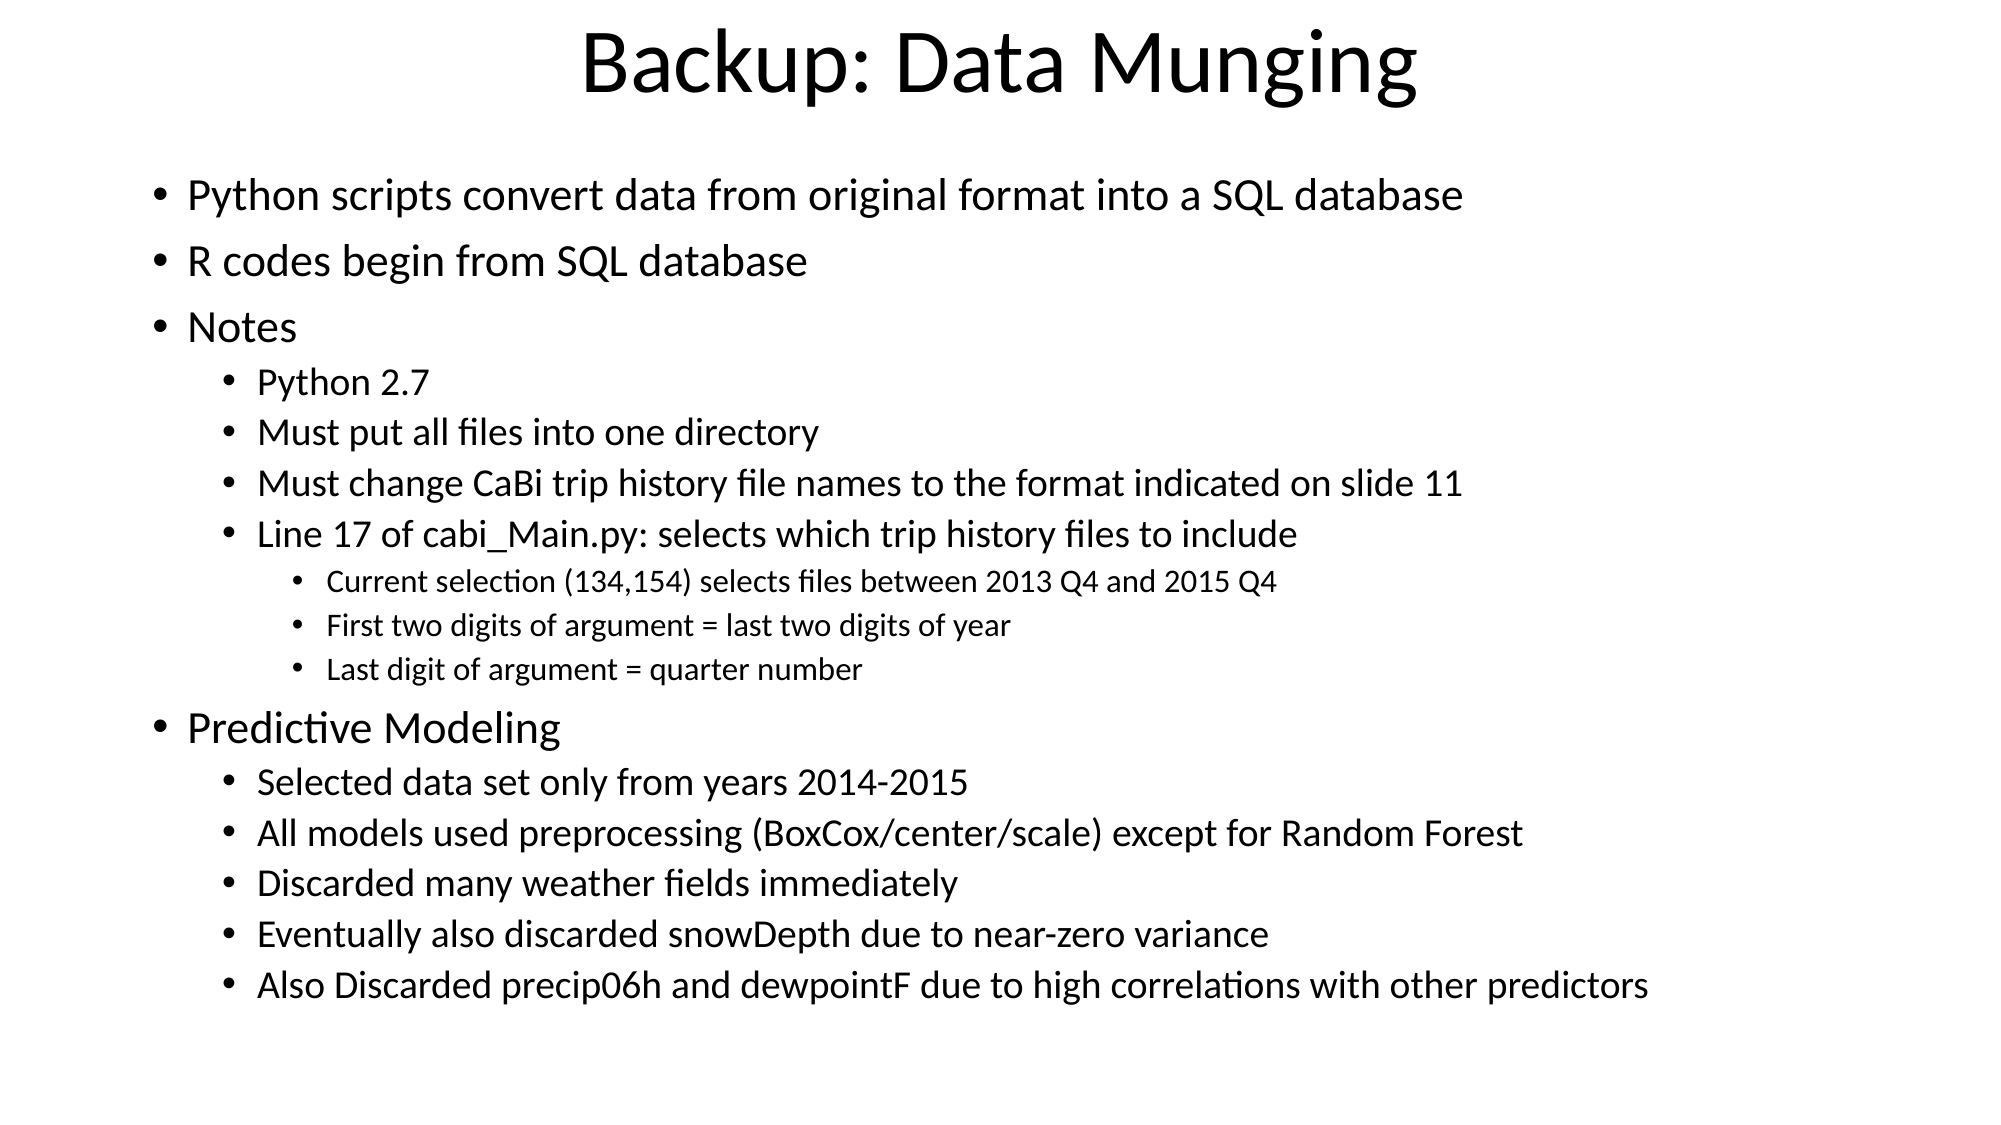

# Backup: Data Munging
Python scripts convert data from original format into a SQL database
R codes begin from SQL database
Notes
Python 2.7
Must put all files into one directory
Must change CaBi trip history file names to the format indicated on slide 11
Line 17 of cabi_Main.py: selects which trip history files to include
Current selection (134,154) selects files between 2013 Q4 and 2015 Q4
First two digits of argument = last two digits of year
Last digit of argument = quarter number
Predictive Modeling
Selected data set only from years 2014-2015
All models used preprocessing (BoxCox/center/scale) except for Random Forest
Discarded many weather fields immediately
Eventually also discarded snowDepth due to near-zero variance
Also Discarded precip06h and dewpointF due to high correlations with other predictors